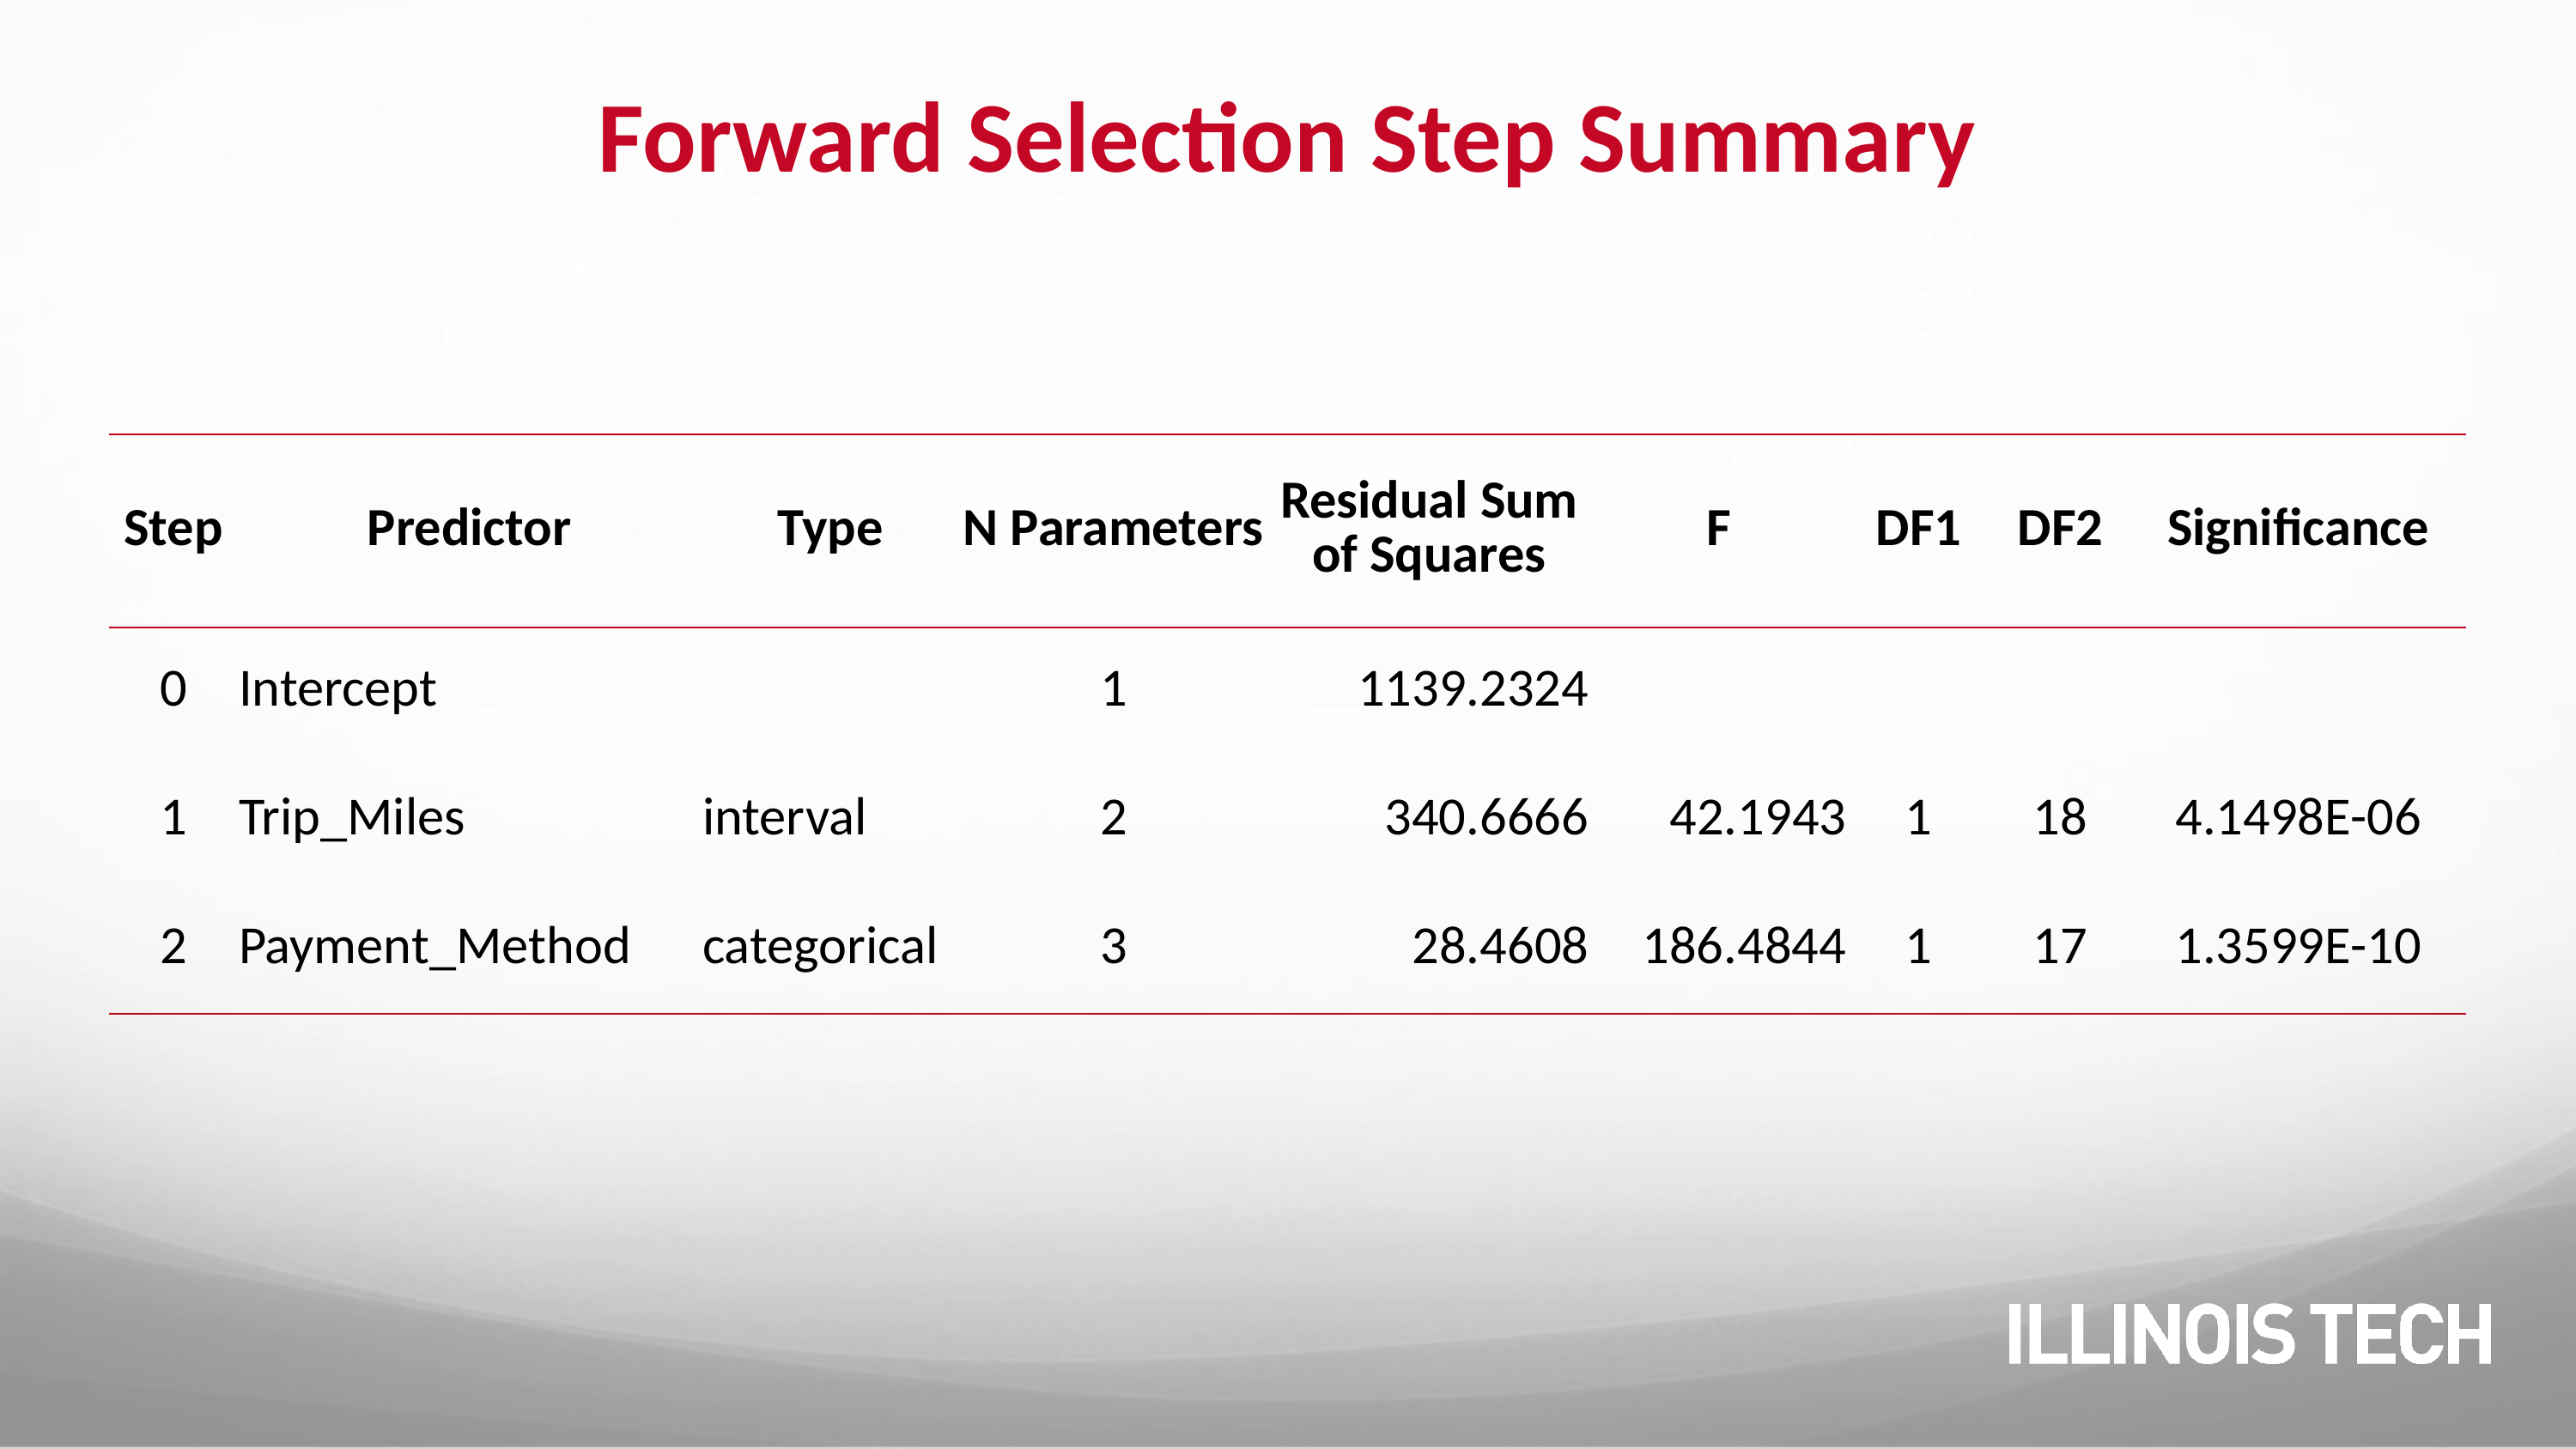

# Forward Selection Step Summary
| Step | Predictor | Type | N Parameters | Residual Sum of Squares | F | DF1 | DF2 | Significance |
| --- | --- | --- | --- | --- | --- | --- | --- | --- |
| 0 | Intercept |  | 1 | 1139.2324 |  |  |  |  |
| 1 | Trip\_Miles | interval | 2 | 340.6666 | 42.1943 | 1 | 18 | 4.1498E-06 |
| 2 | Payment\_Method | categorical | 3 | 28.4608 | 186.4844 | 1 | 17 | 1.3599E-10 |